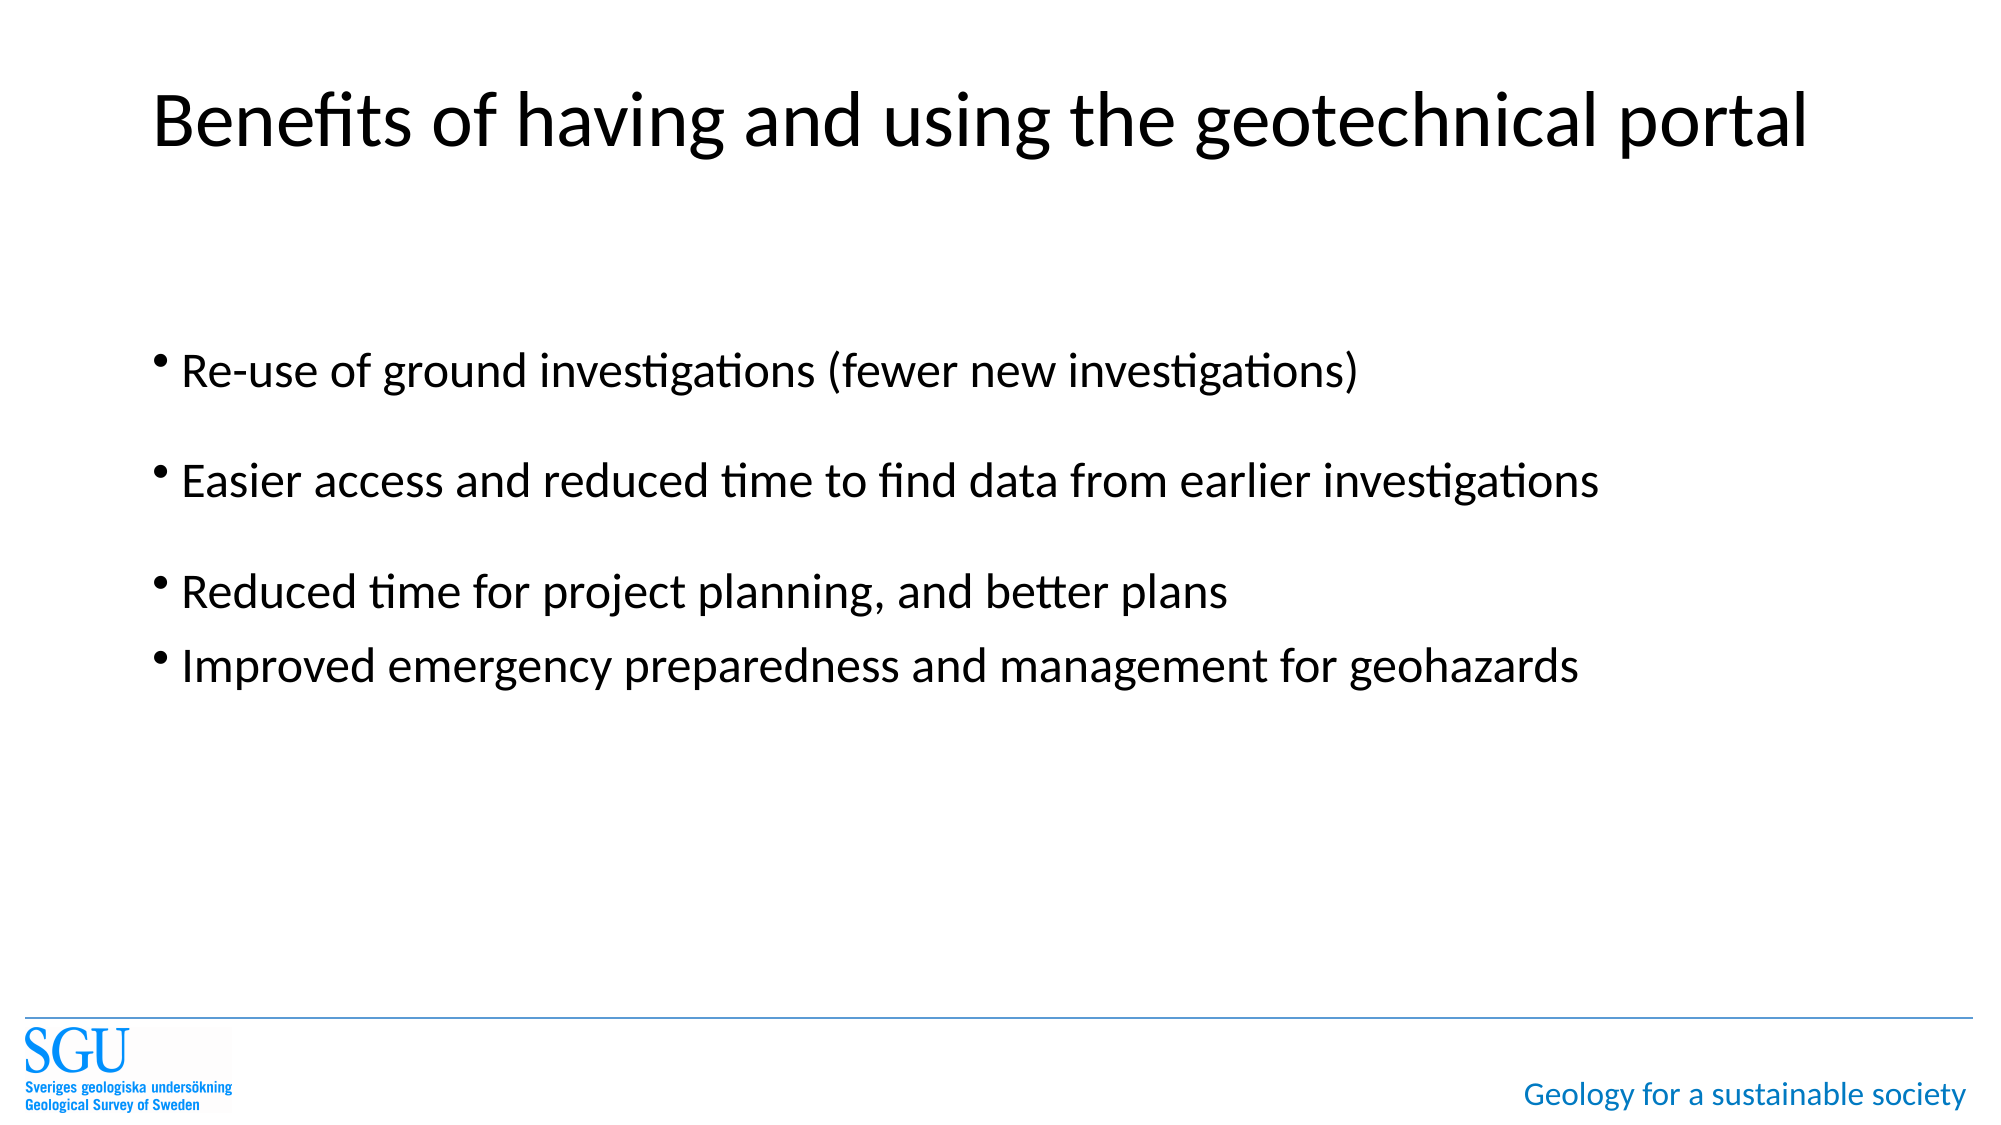

# Benefits of having and using the geotechnical portal
 Re-use of ground investigations (fewer new investigations)
 Easier access and reduced time to find data from earlier investigations
 Reduced time for project planning, and better plans
 Improved emergency preparedness and management for geohazards